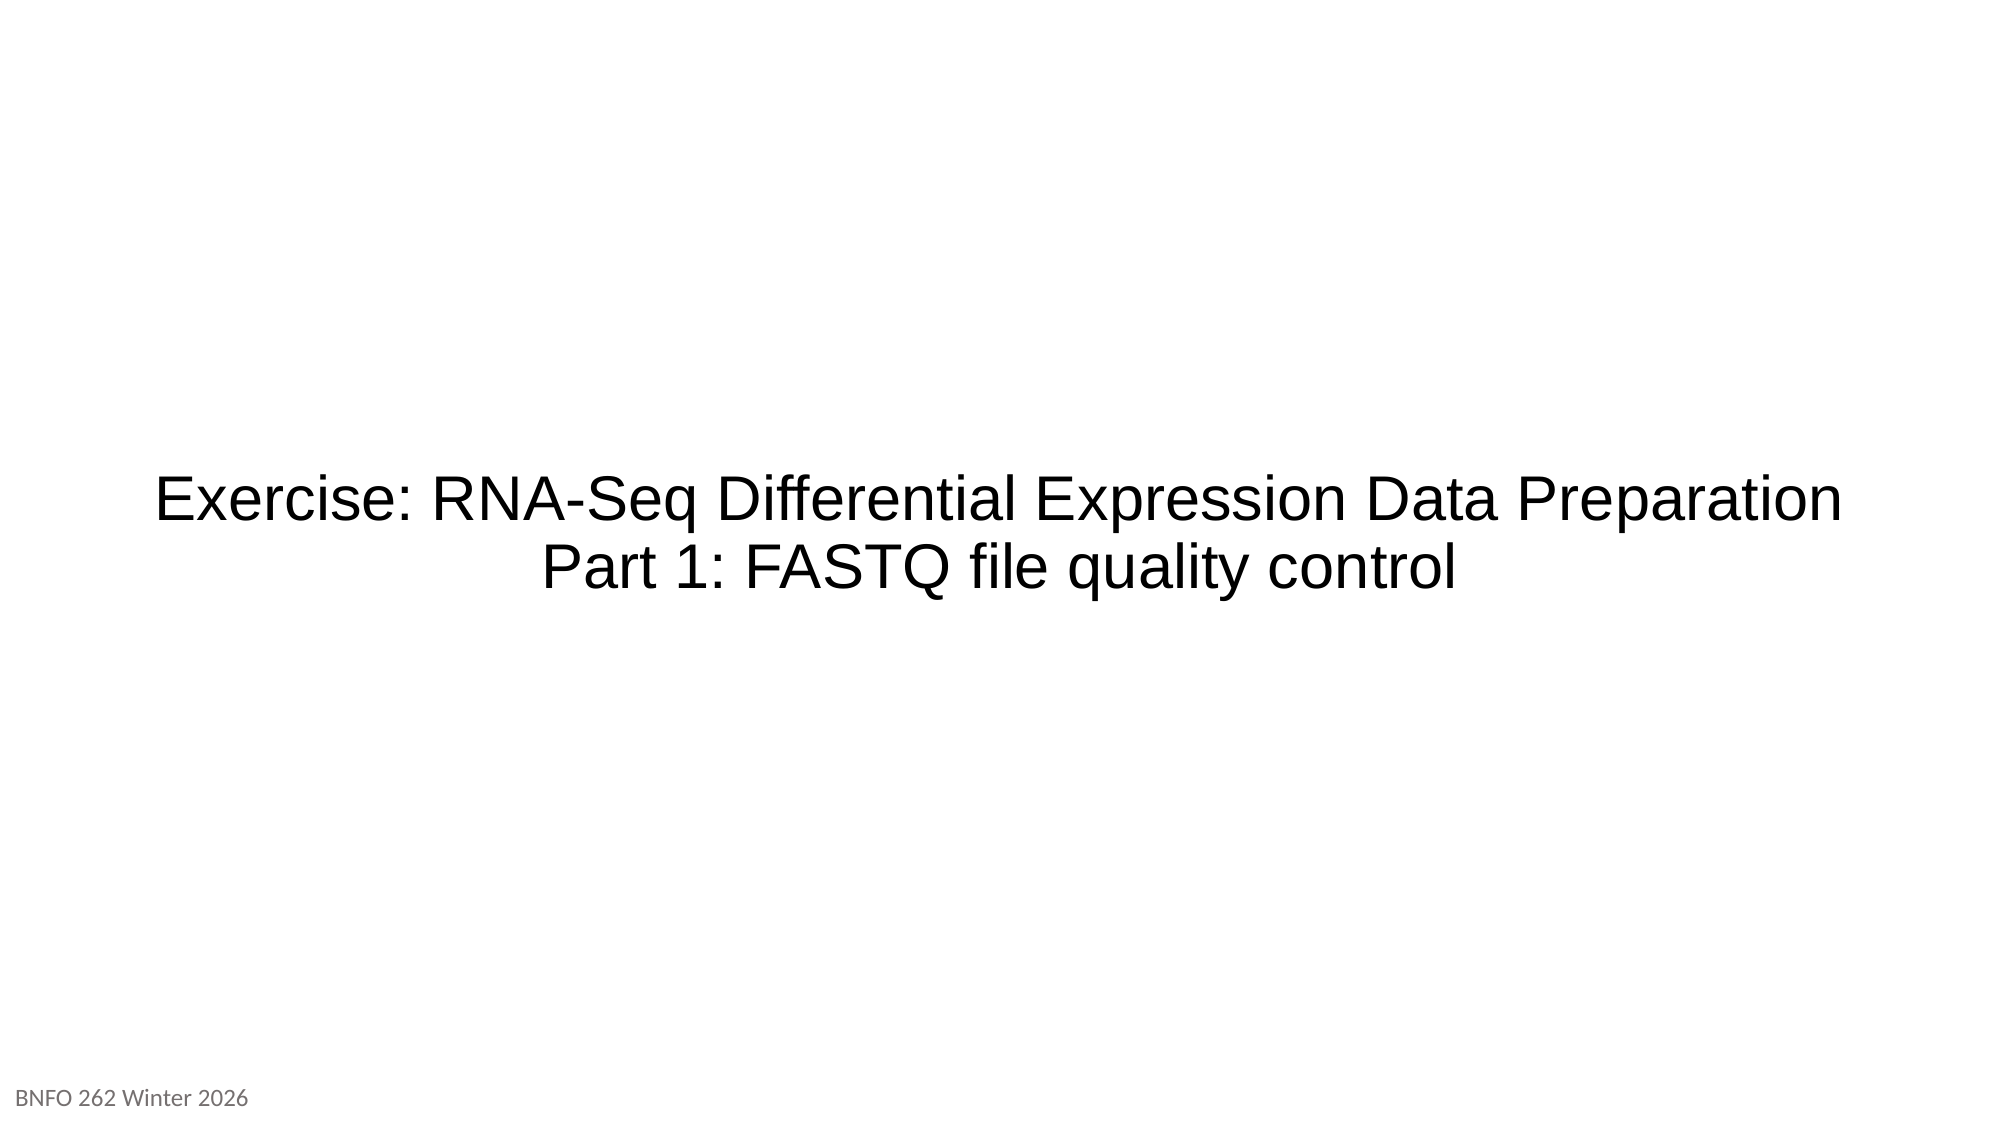

# Exercise: RNA-Seq Differential Expression Data Preparation Part 1: FASTQ file quality control
BNFO 262 Winter 2026​